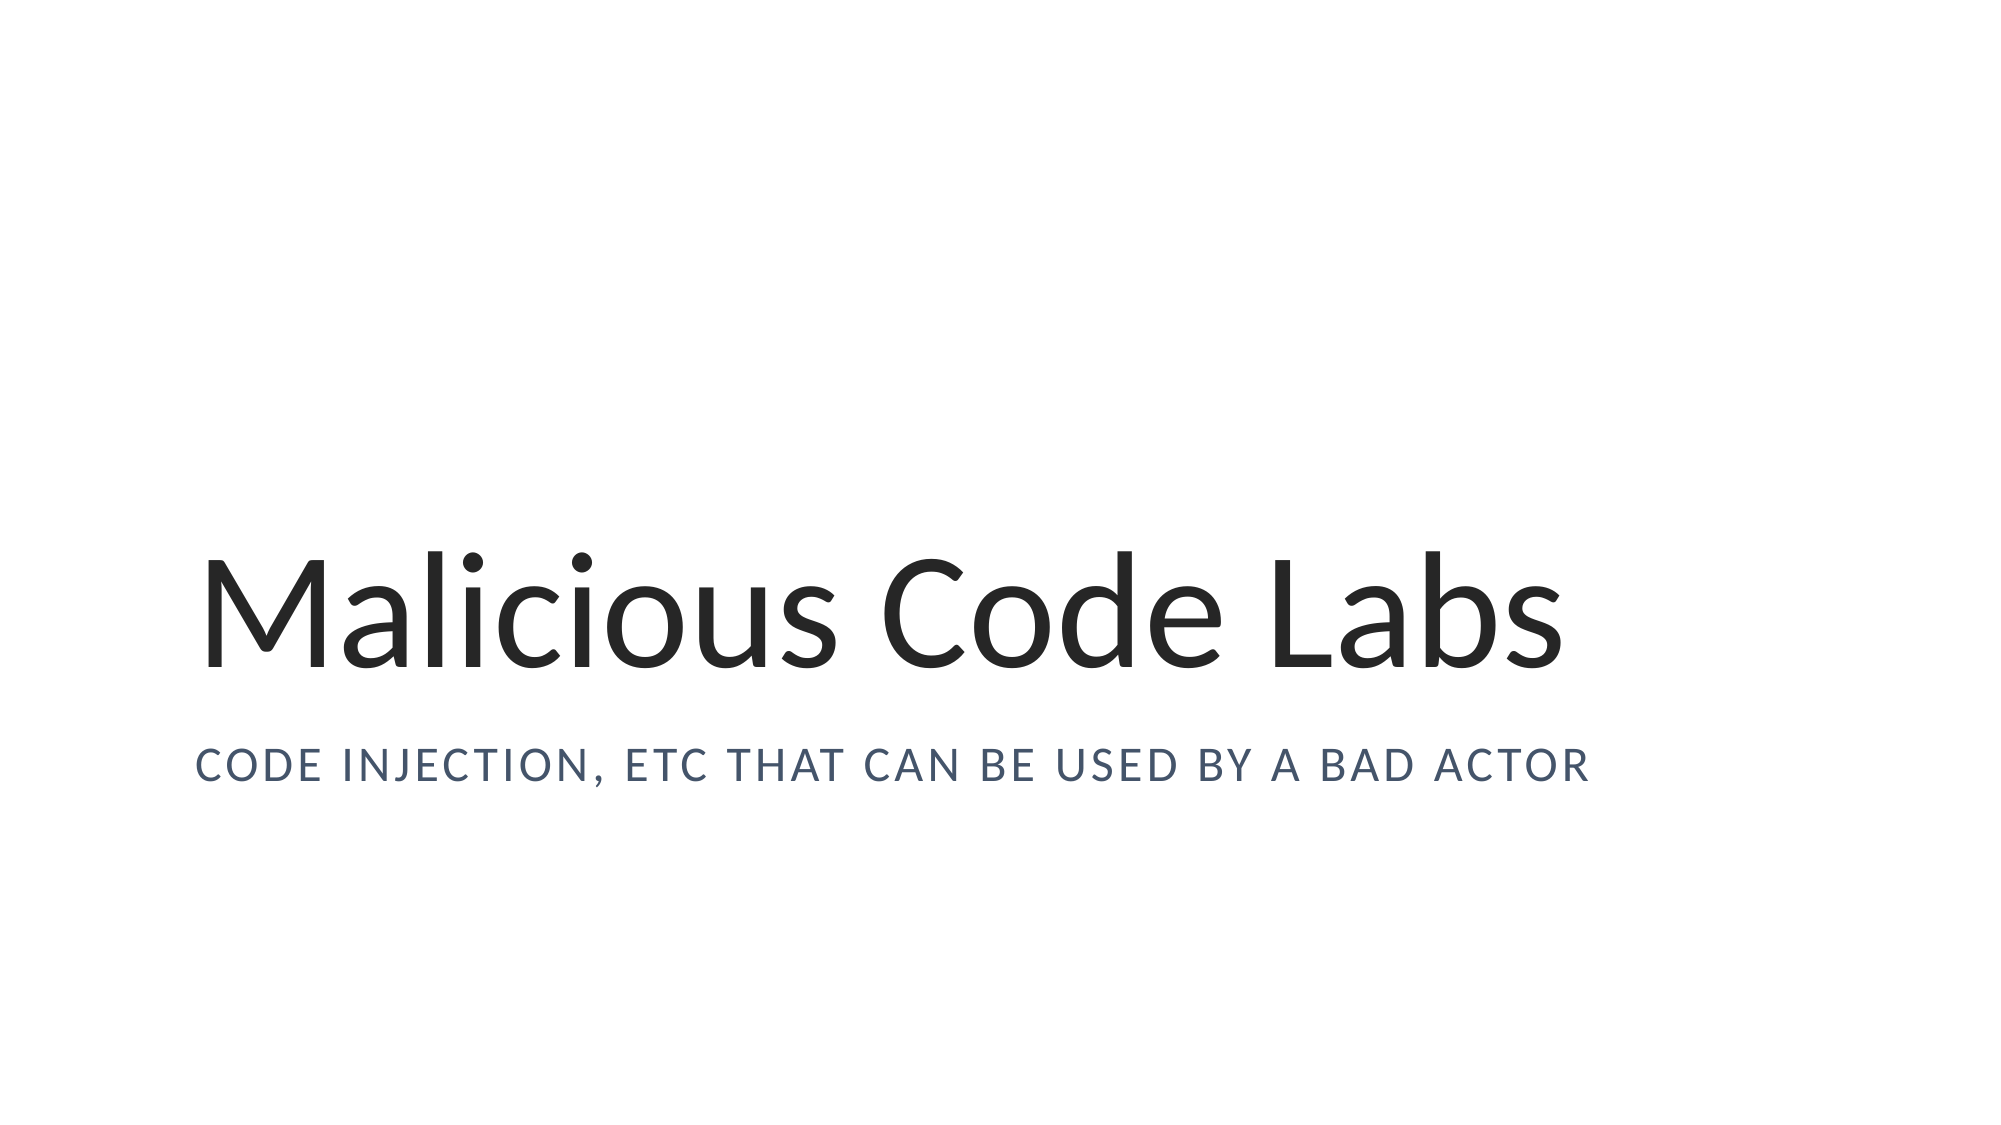

# Malicious Code Labs
Code injection, etc that can be used by a bad actor